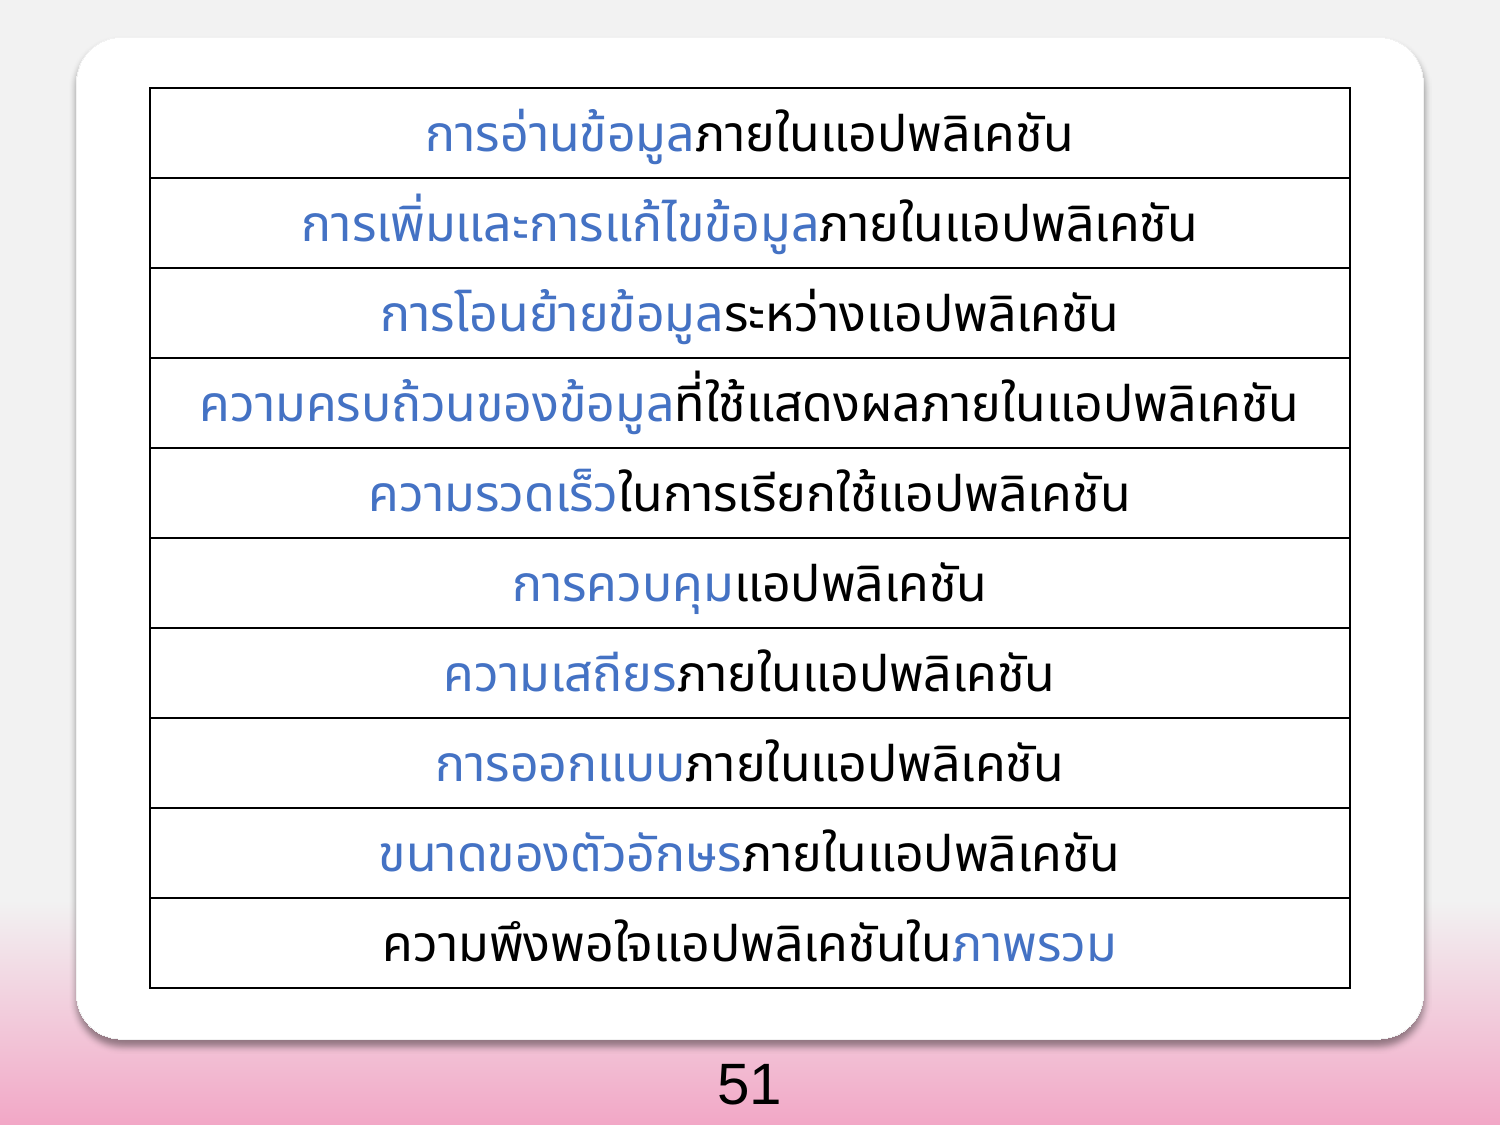

คุณภาพของ
แอปพลิเคชัน
| การอ่านข้อมูลภายในแอปพลิเคชัน |
| --- |
| การเพิ่มและการแก้ไขข้อมูลภายในแอปพลิเคชัน |
| การโอนย้ายข้อมูลระหว่างแอปพลิเคชัน |
| ความครบถ้วนของข้อมูลที่ใช้แสดงผลภายในแอปพลิเคชัน |
| ความรวดเร็วในการเรียกใช้แอปพลิเคชัน |
| การควบคุมแอปพลิเคชัน |
| ความเสถียรภายในแอปพลิเคชัน |
| การออกแบบภายในแอปพลิเคชัน |
| ขนาดของตัวอักษรภายในแอปพลิเคชัน |
| ความพึงพอใจแอปพลิเคชันในภาพรวม |
51